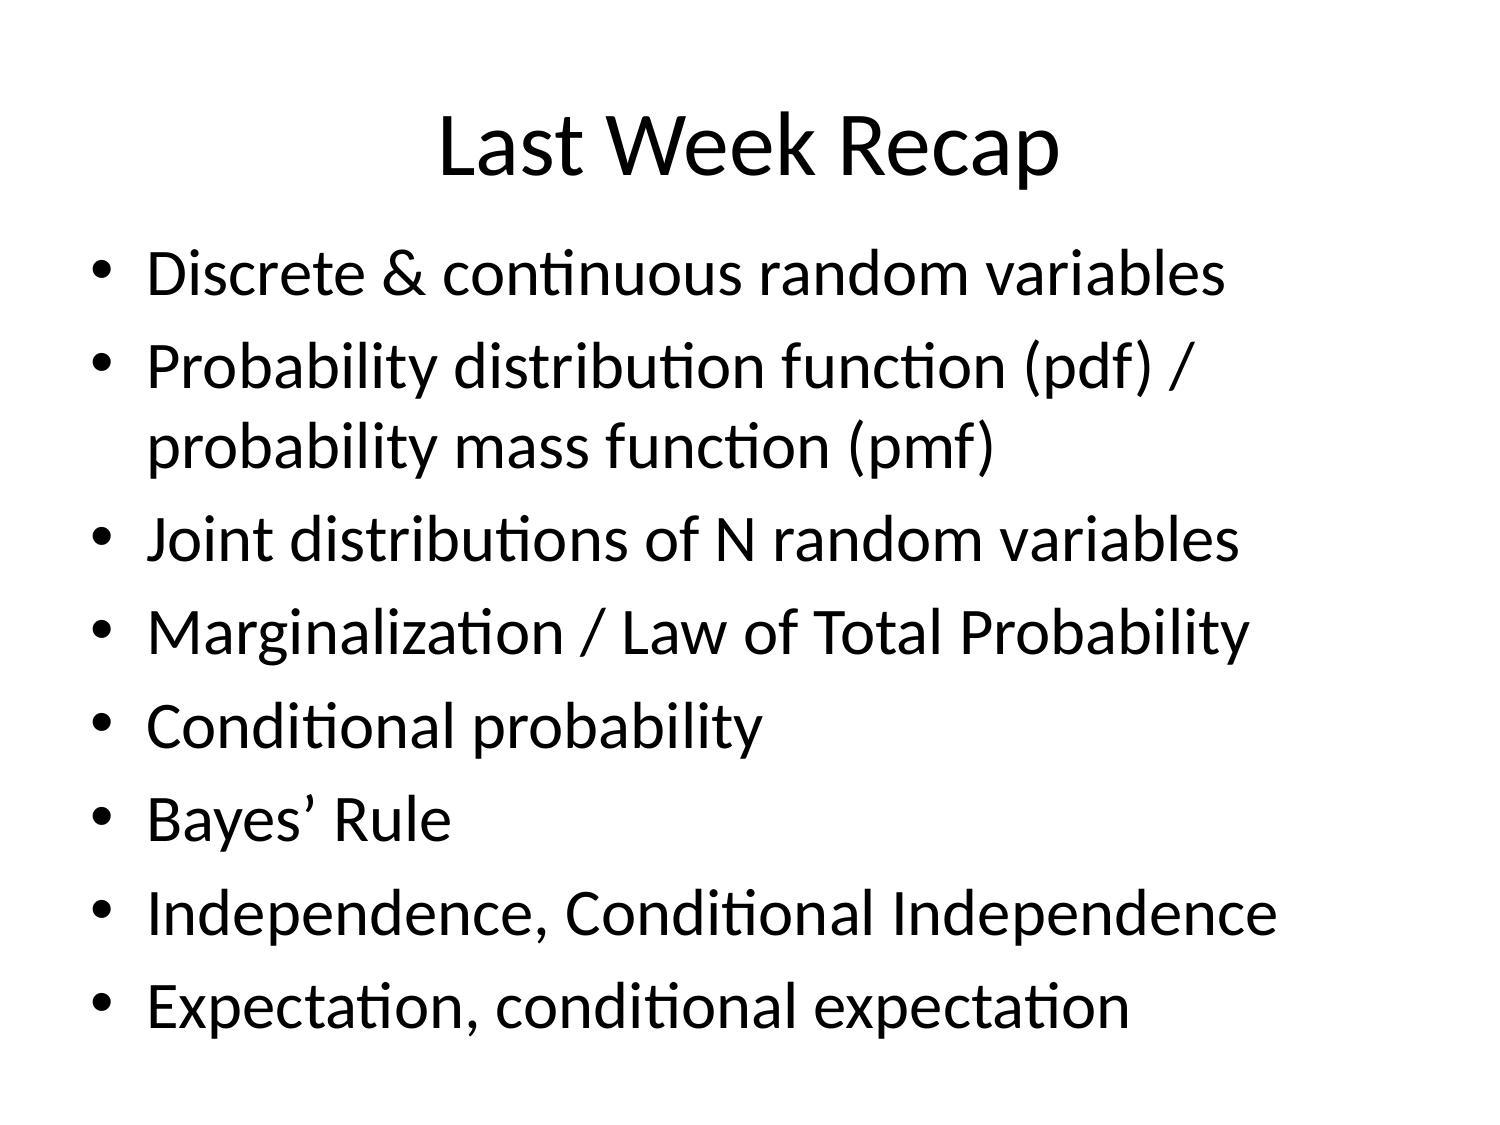

# Last Week Recap
Discrete & continuous random variables
Probability distribution function (pdf) / probability mass function (pmf)
Joint distributions of N random variables
Marginalization / Law of Total Probability
Conditional probability
Bayes’ Rule
Independence, Conditional Independence
Expectation, conditional expectation